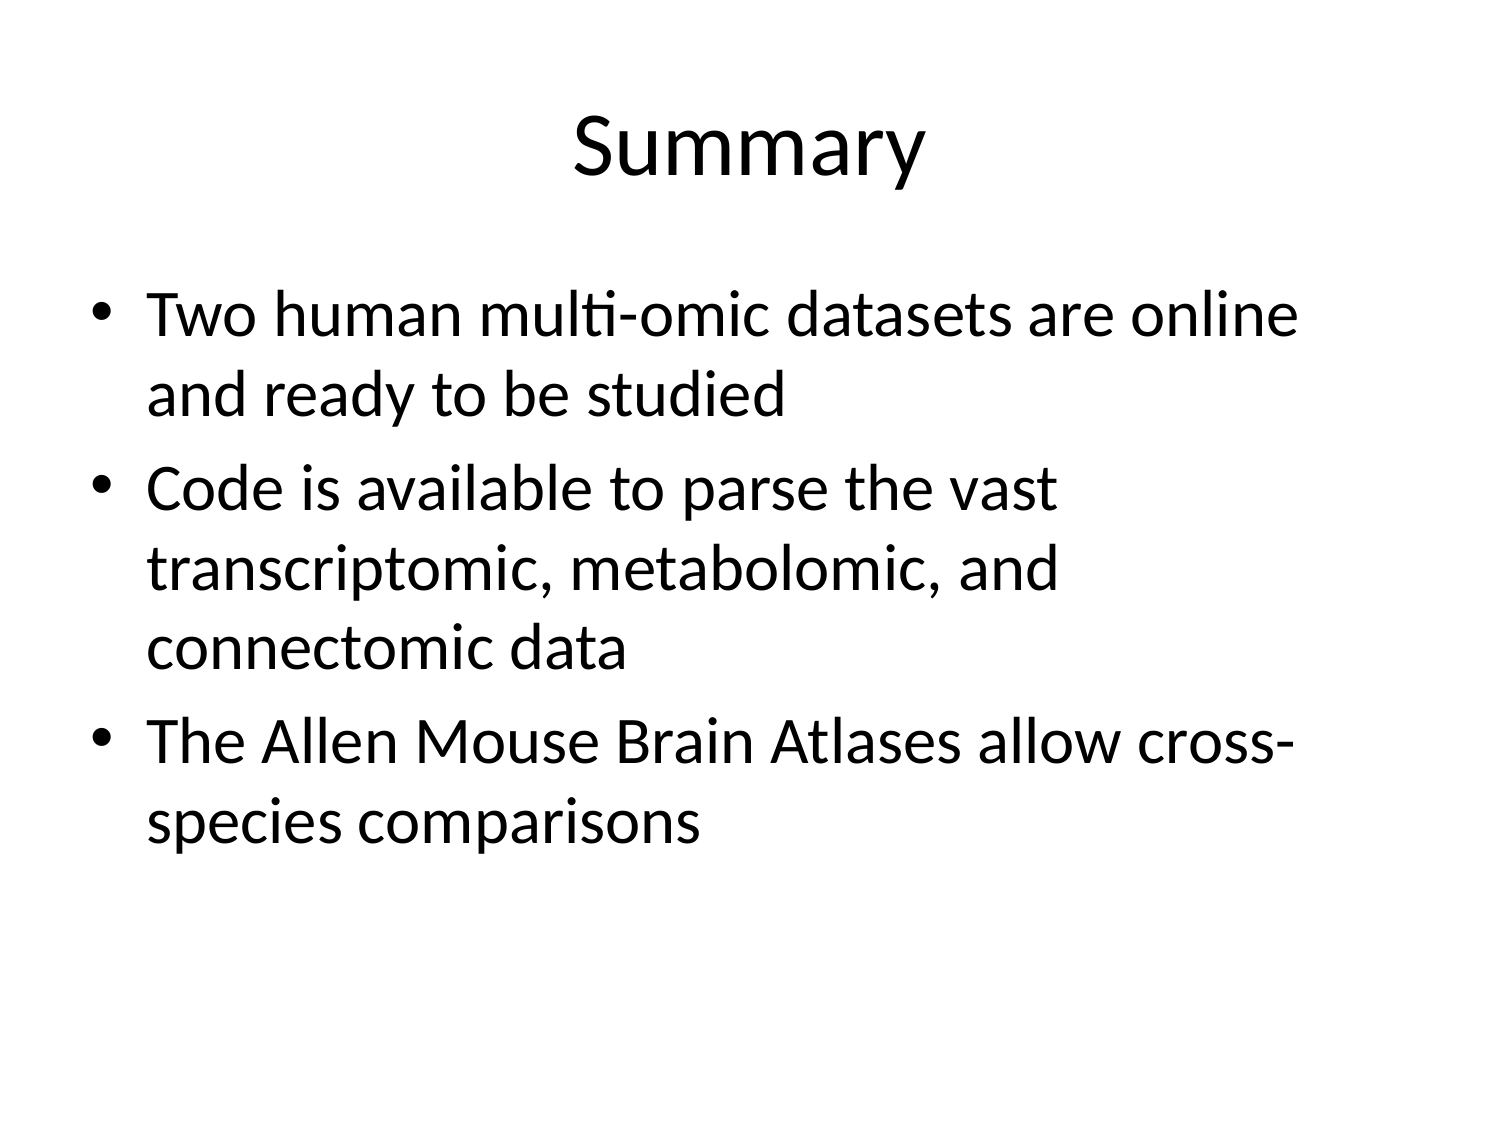

# Summary
Two human multi-omic datasets are online and ready to be studied
Code is available to parse the vast transcriptomic, metabolomic, and connectomic data
The Allen Mouse Brain Atlases allow cross-species comparisons